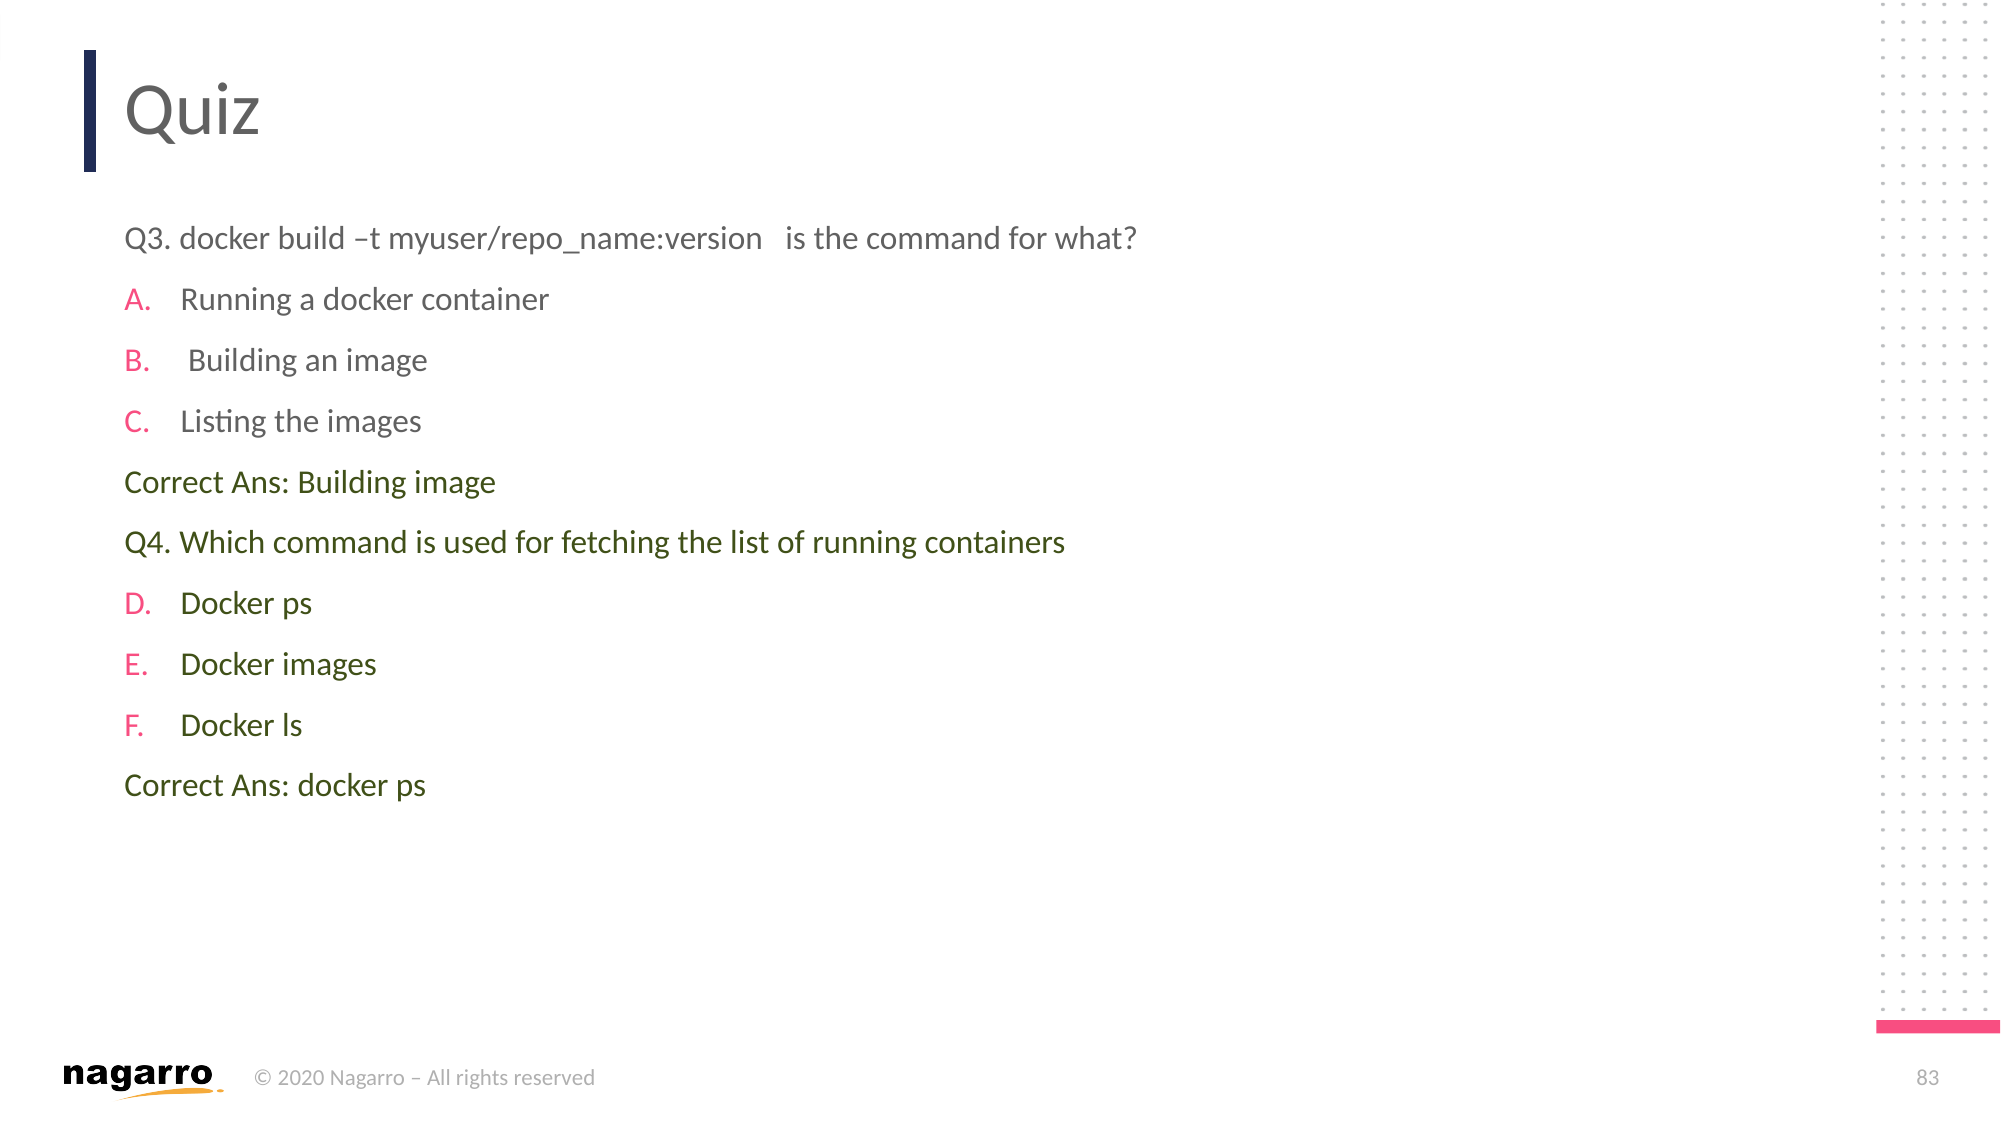

# Quiz
Q3. docker build –t myuser/repo_name:version   is the command for what?
Running a docker container
 Building an image
Listing the images
Correct Ans: Building image
Q4. Which command is used for fetching the list of running containers
Docker ps
Docker images
Docker ls
Correct Ans: docker ps